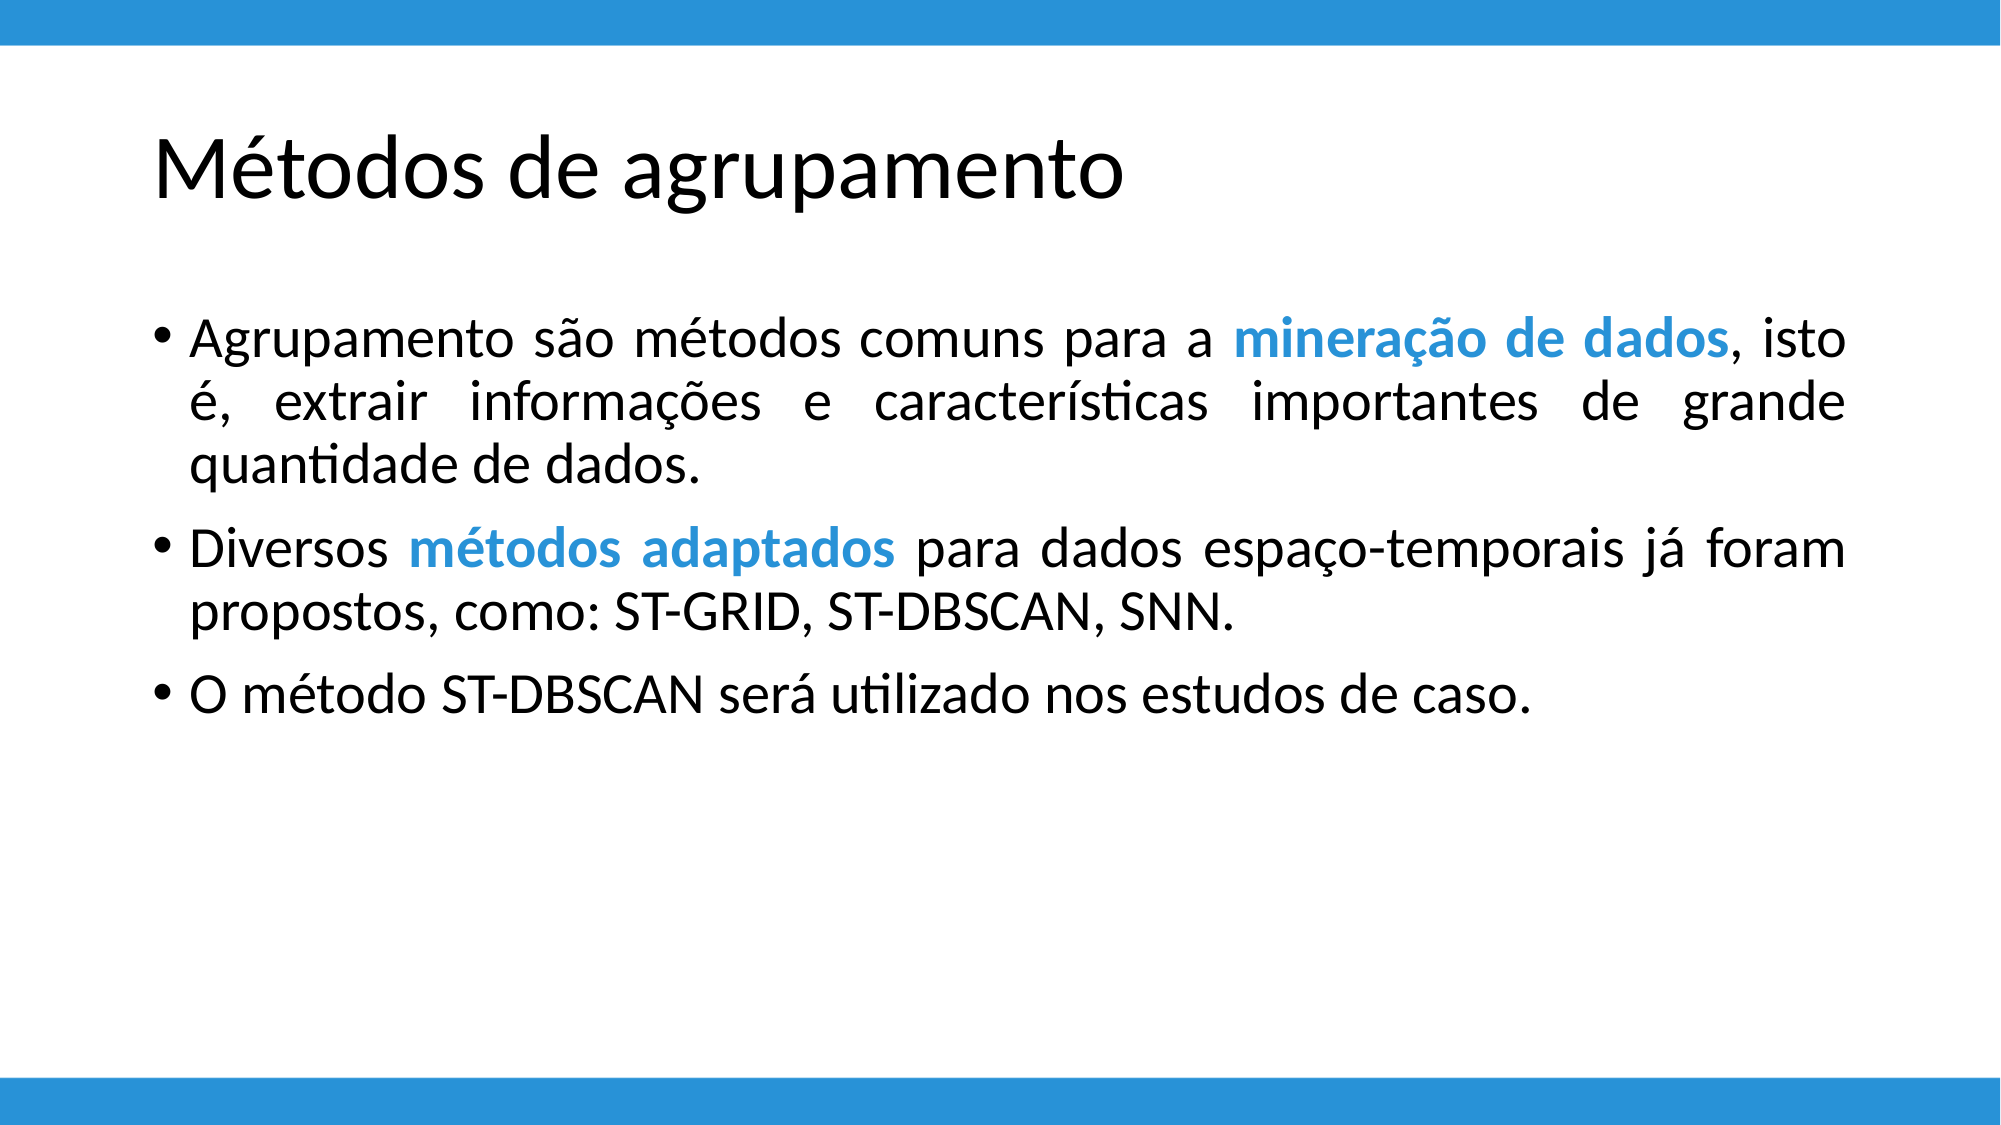

# Métodos de agrupamento
Agrupamento são métodos comuns para a mineração de dados, isto é, extrair informações e características importantes de grande quantidade de dados.
Diversos métodos adaptados para dados espaço-temporais já foram propostos, como: ST-GRID, ST-DBSCAN, SNN.
O método ST-DBSCAN será utilizado nos estudos de caso.